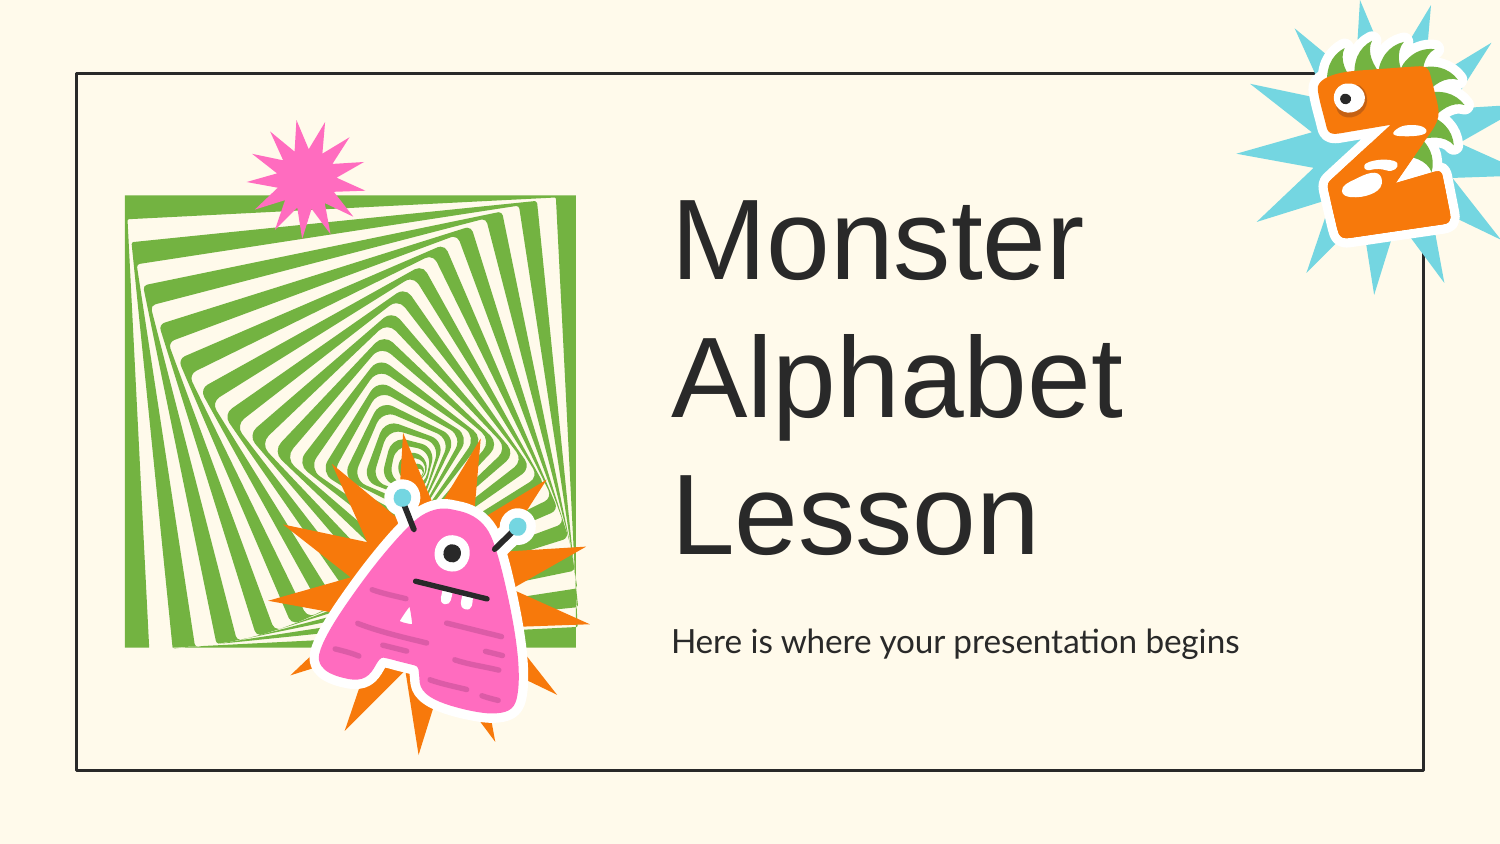

# Monster Alphabet Lesson

Here is where your presentation begins